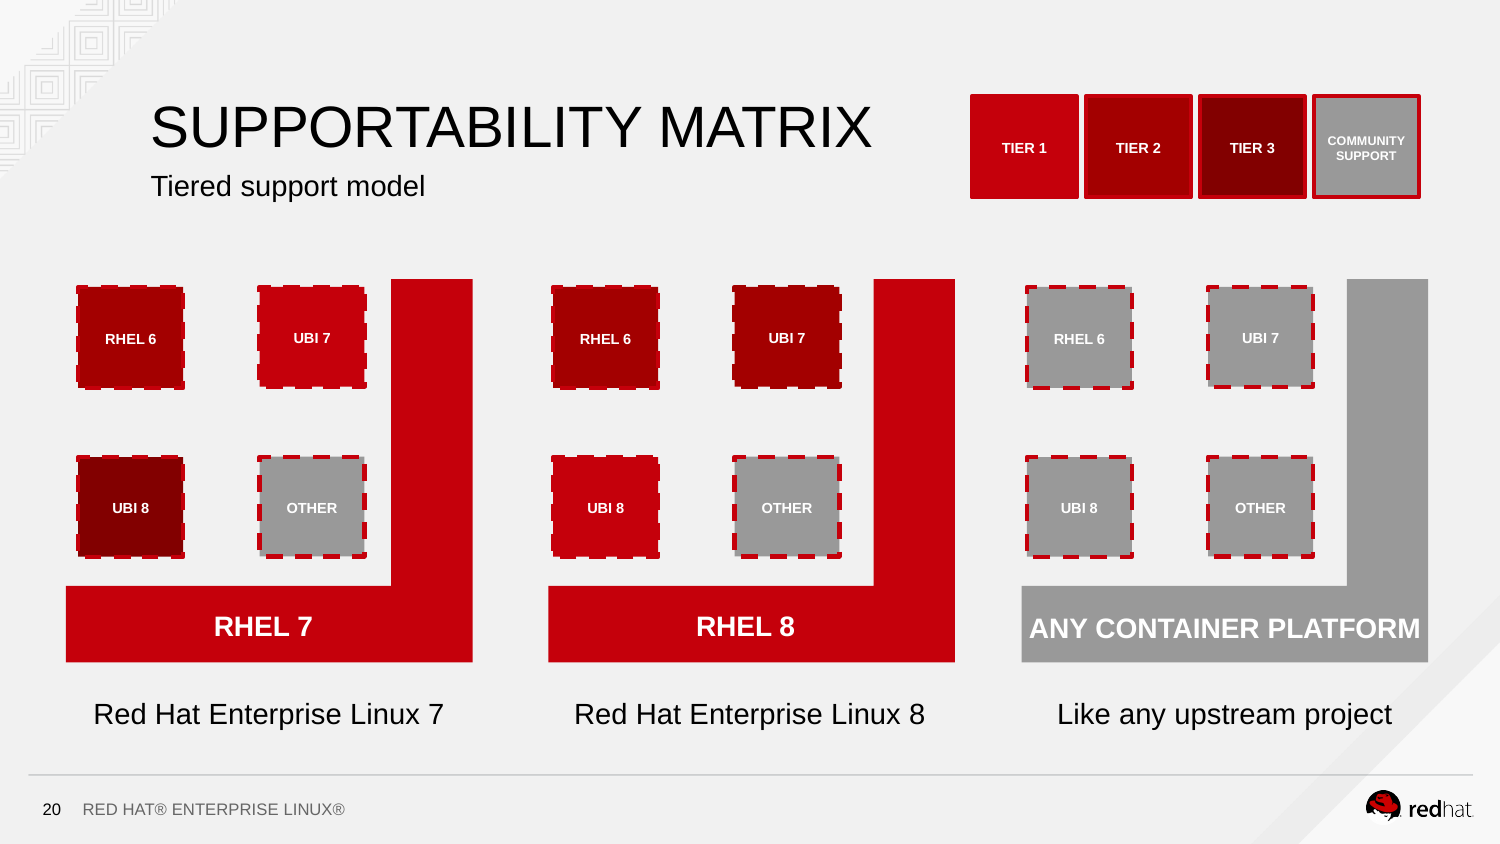

# SUPPORTABILITY MATRIX
TIER 1
TIER 2
TIER 3
COMMUNITY
SUPPORT
Tiered support model

RHEL 8

ANY CONTAINER PLATFORM
UBI 7
UBI 7
UBI 7
RHEL 6
RHEL 6
RHEL 6
OTHER
OTHER
OTHER
UBI 8
UBI 8
UBI 8
RHEL 7
Red Hat Enterprise Linux 7
Red Hat Enterprise Linux 8
Like any upstream project
20